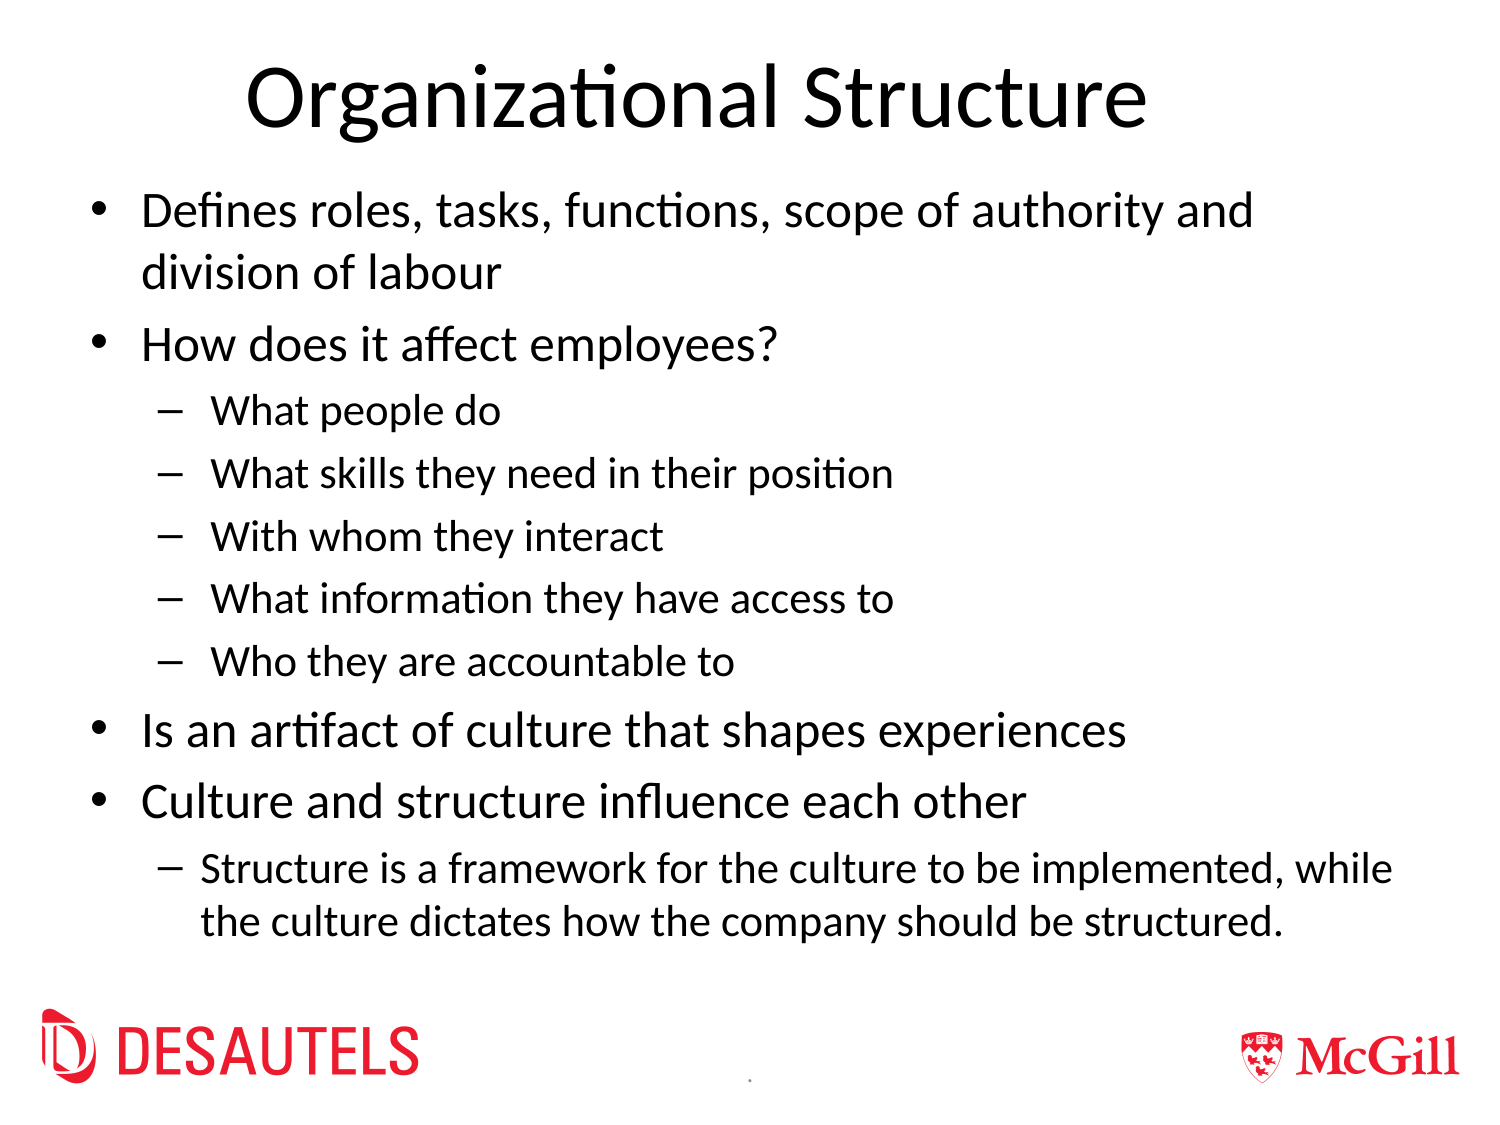

Organizational Structure
Defines roles, tasks, functions, scope of authority and division of labour
How does it affect employees?
 What people do
 What skills they need in their position
 With whom they interact
 What information they have access to
 Who they are accountable to
Is an artifact of culture that shapes experiences
Culture and structure influence each other
Structure is a framework for the culture to be implemented, while the culture dictates how the company should be structured.

.